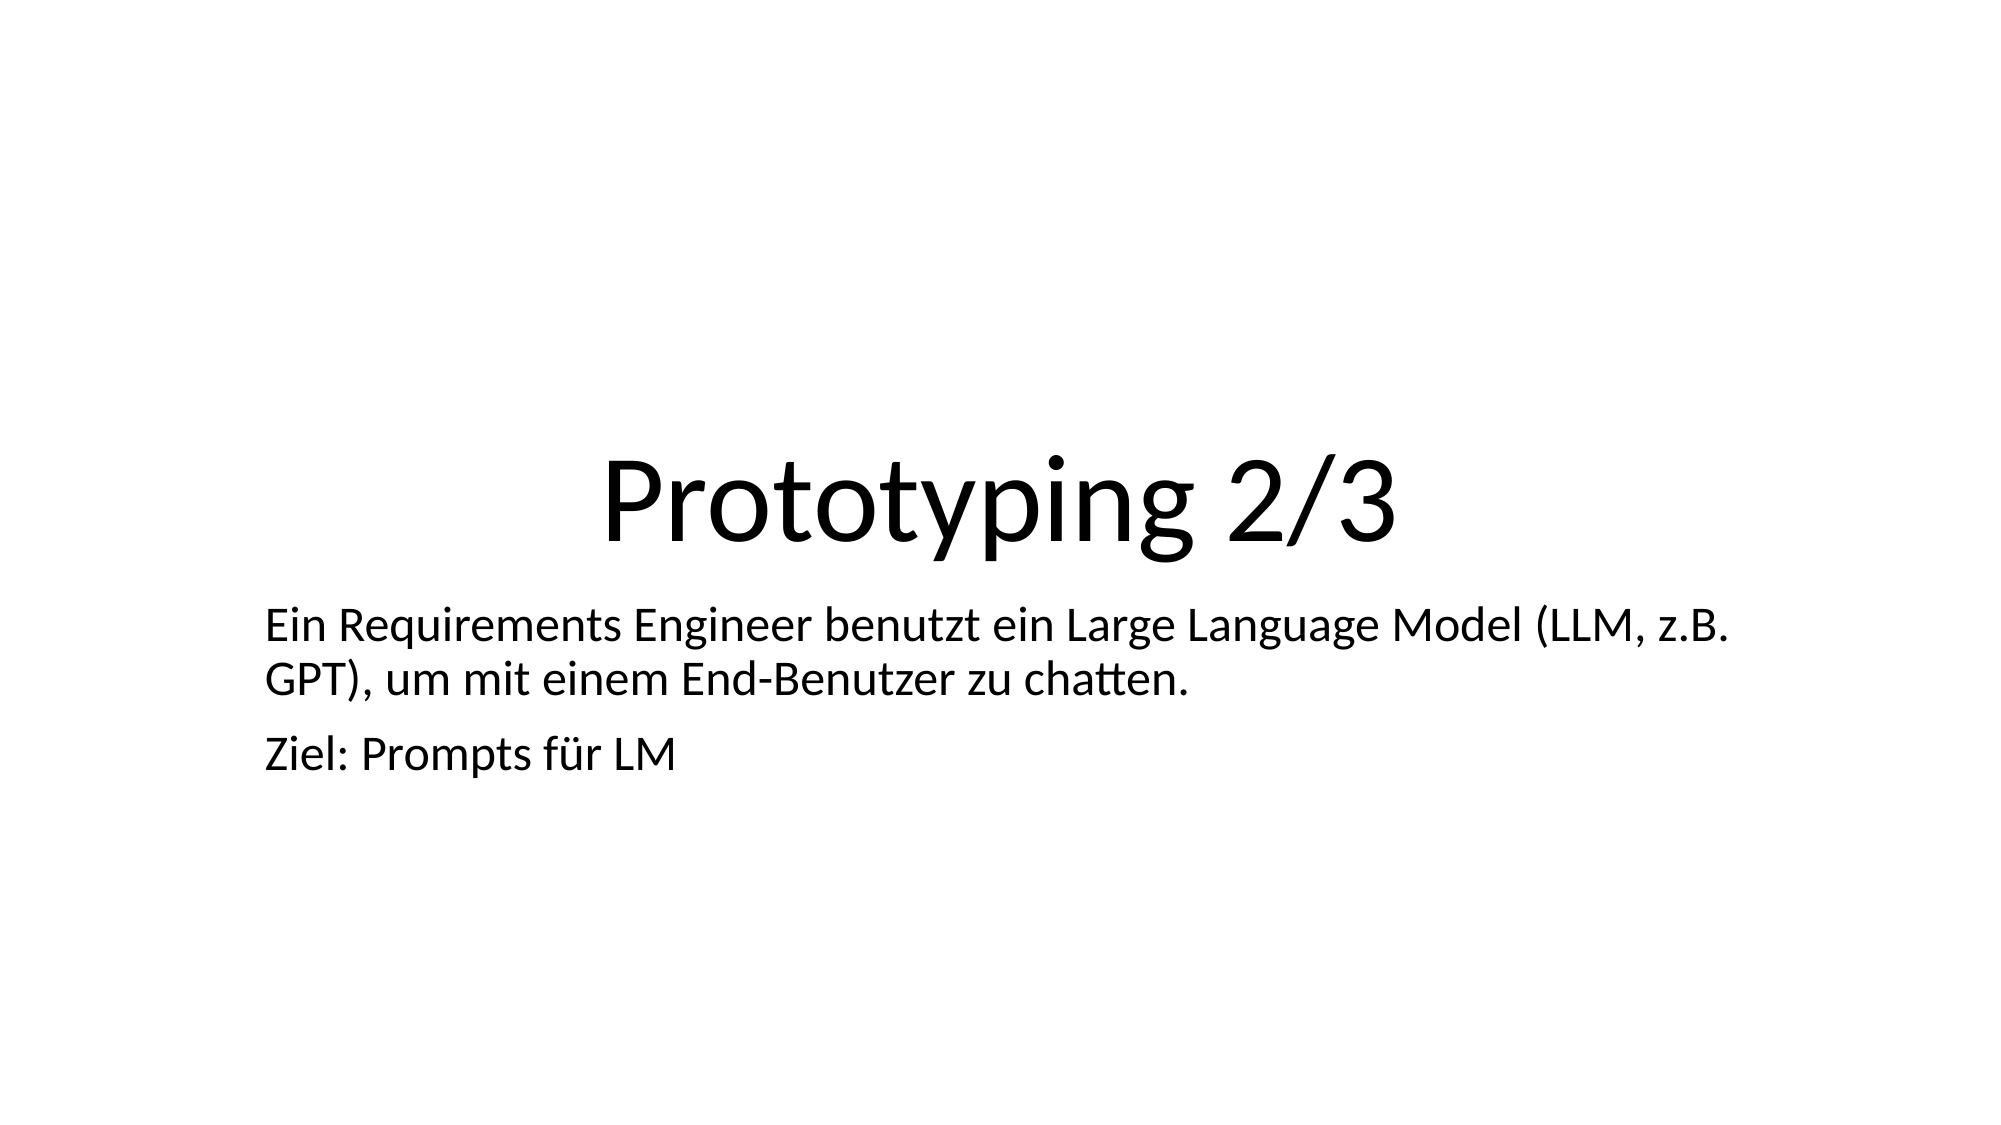

# Prototyping 2/3
Ein Requirements Engineer benutzt ein Large Language Model (LLM, z.B. GPT), um mit einem End-Benutzer zu chatten.
Ziel: Prompts für LM